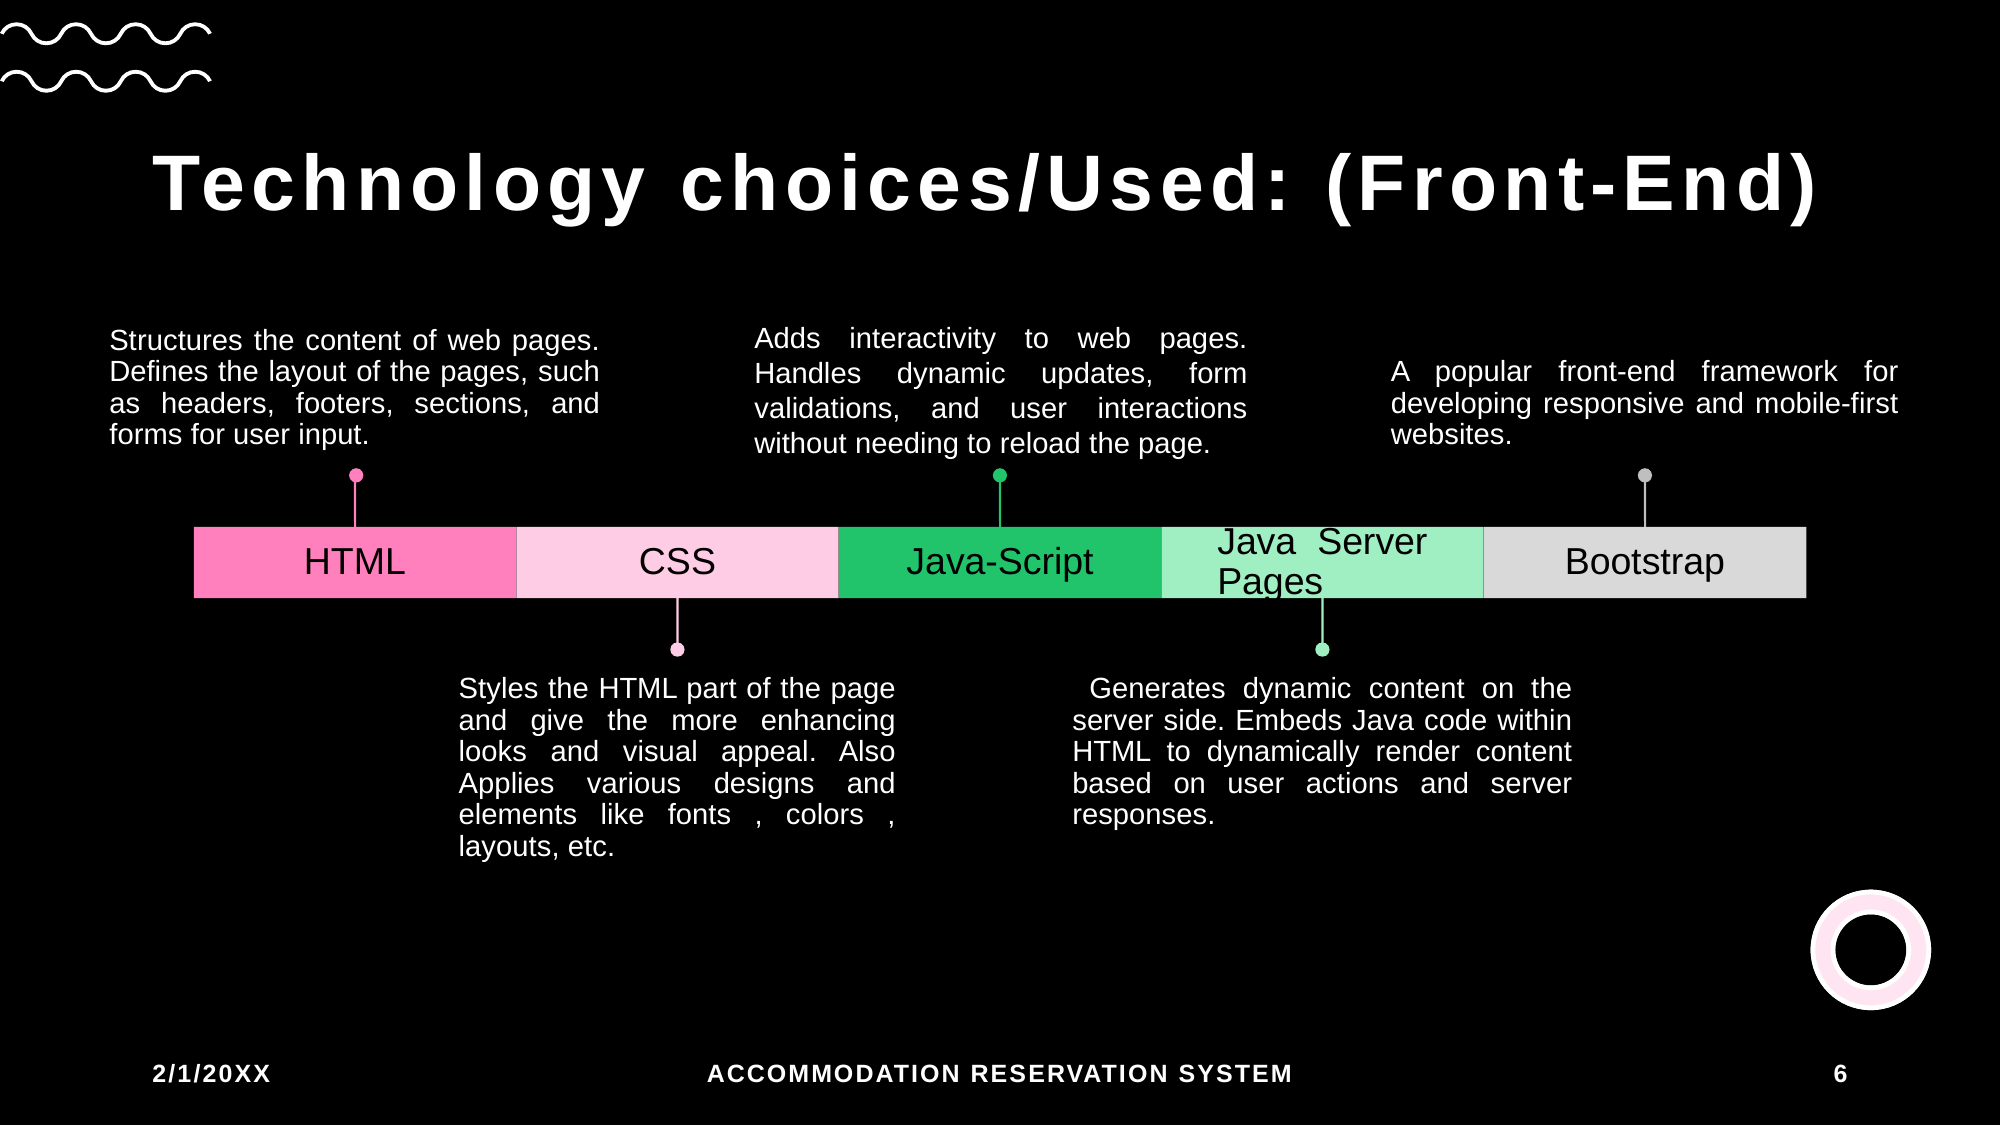

# Technology choices/Used: (Front-End)

Structures the content of web pages. Defines the layout of the pages, such as headers, footers, sections, and forms for user input.

A popular front-end framework for developing responsive and mobile-first websites.
Adds interactivity to web pages. Handles dynamic updates, form validations, and user interactions without needing to reload the page.

HTML

CSS

Java-Script

Java Server Pages

Bootstrap

Styles the HTML part of the page and give the more enhancing looks and visual appeal. Also Applies various designs and elements like fonts , colors , layouts, etc.

 Generates dynamic content on the server side. Embeds Java code within HTML to dynamically render content based on user actions and server responses.
2/1/20XX
Accommodation Reservation System
6